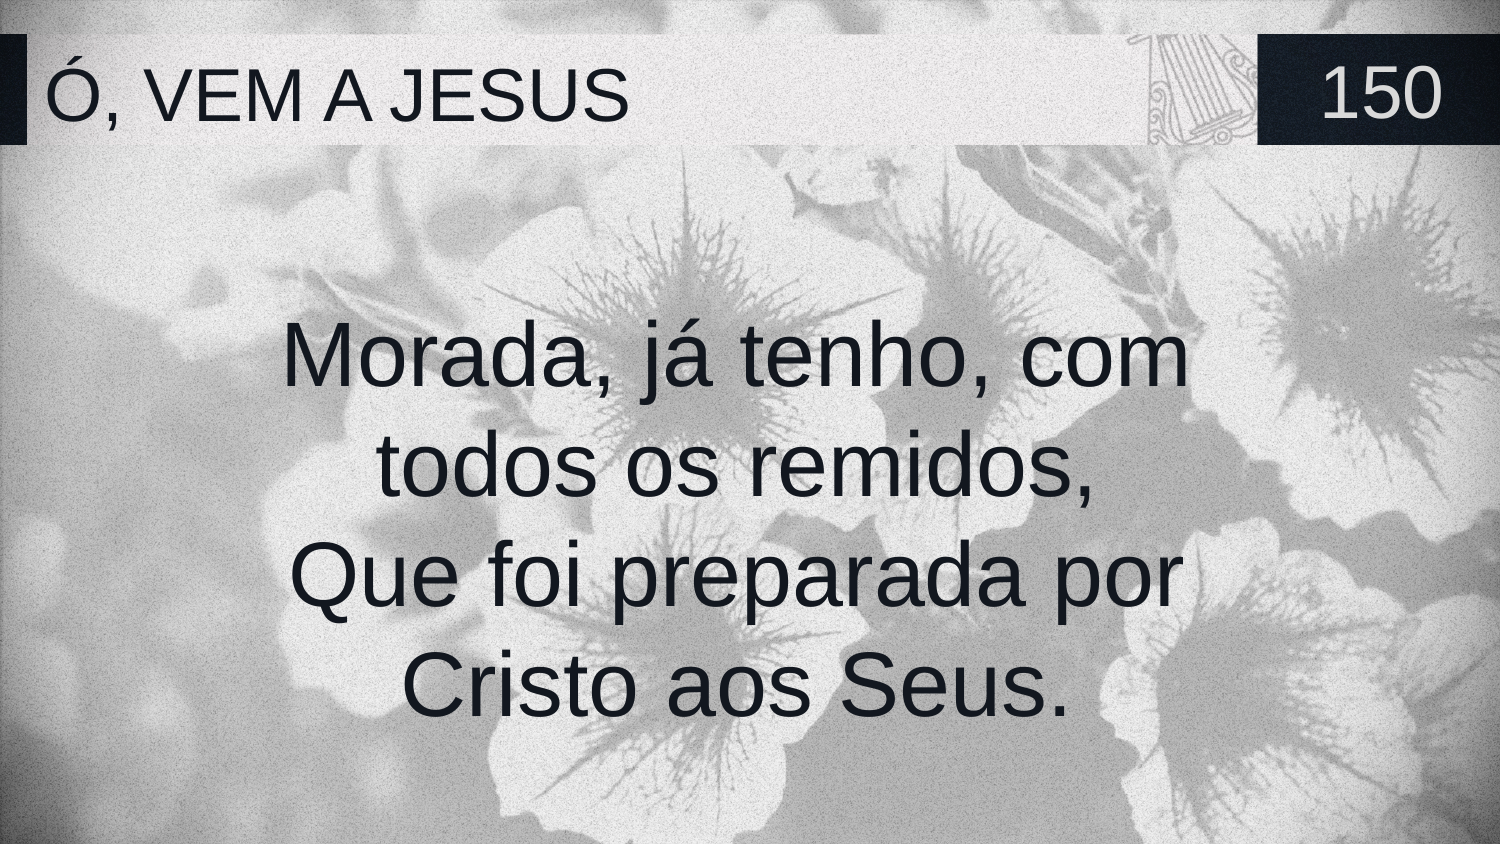

# Ó, VEM A JESUS
150
Morada, já tenho, com
todos os remidos,
Que foi preparada por
Cristo aos Seus.